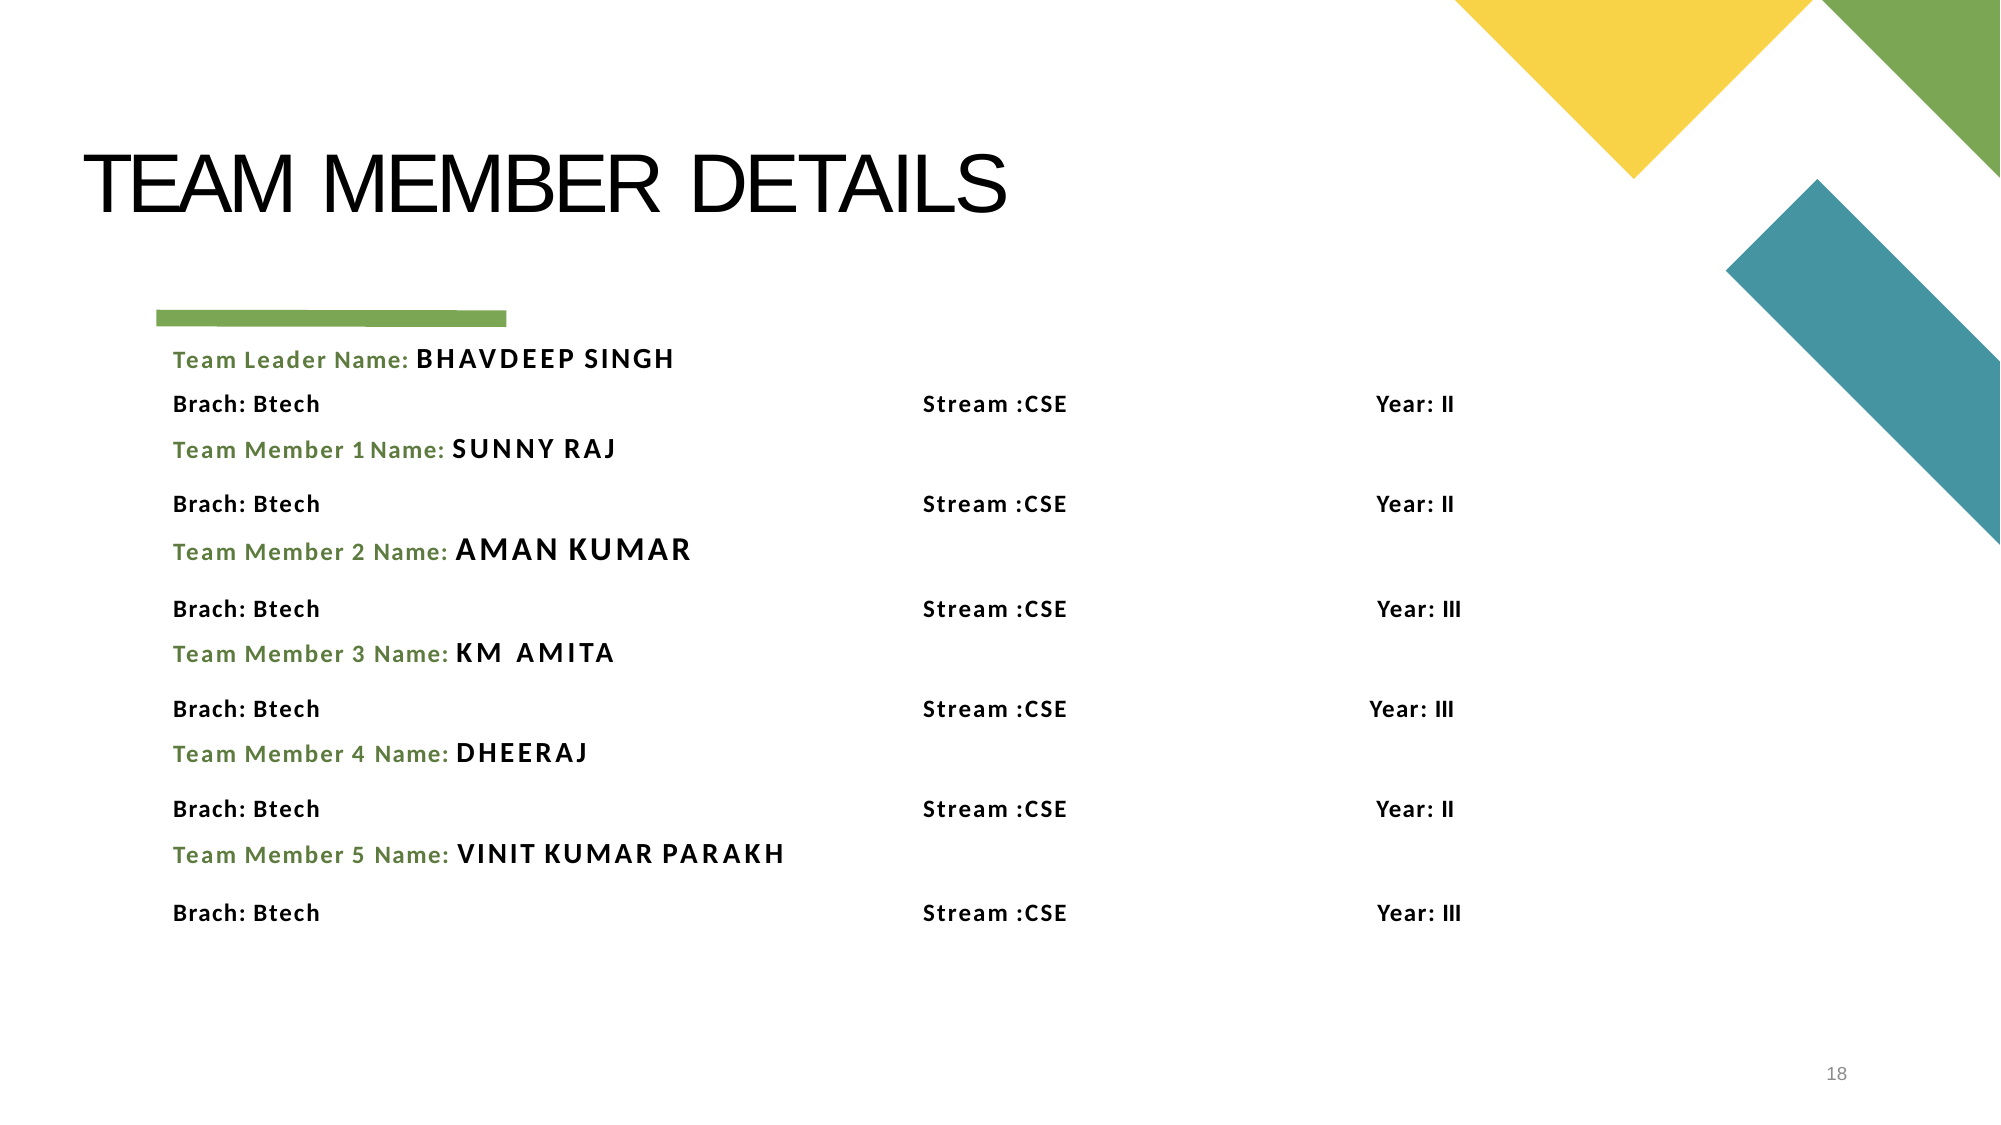

# Team Member Details

| Team Leader Name: BHAVDEEP SINGH |  |  |
| --- | --- | --- |
| Brach: Btech Team Member 1 Name: SUNNY RAJ | Stream :CSE | Year: II |
| Brach: Btech Team Member 2 Name: AMAN KUMAR | Stream :CSE | Year: II |
| Brach: Btech Team Member 3 Name: KM AMITA | Stream :CSE | Year: III |
| Brach: Btech Team Member 4 Name: DHEERAJ | Stream :CSE | Year: III |
| Brach: Btech Team Member 5 Name: VINIT KUMAR PARAKH | Stream :CSE | Year: II |
| Brach: Btech | Stream :CSE | Year: III |
18